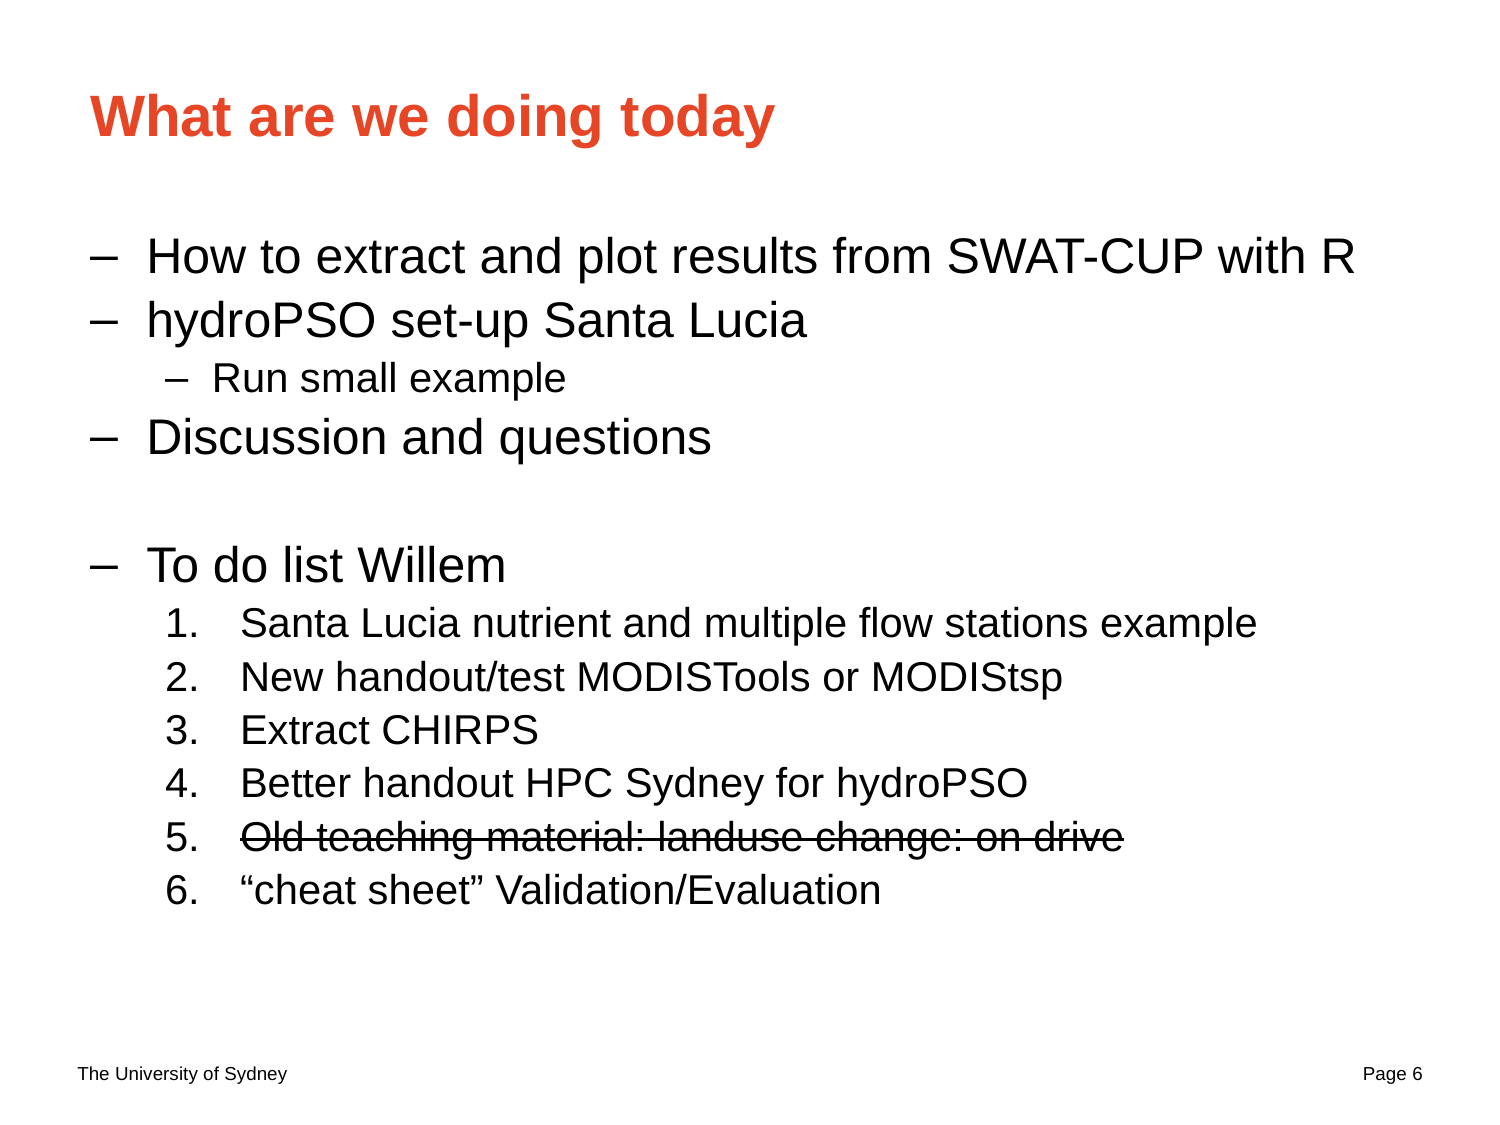

# What are we doing today
How to extract and plot results from SWAT-CUP with R
hydroPSO set-up Santa Lucia
Run small example
Discussion and questions

To do list Willem
Santa Lucia nutrient and multiple flow stations example
New handout/test MODISTools or MODIStsp
Extract CHIRPS
Better handout HPC Sydney for hydroPSO
Old teaching material: landuse change: on drive
“cheat sheet” Validation/Evaluation